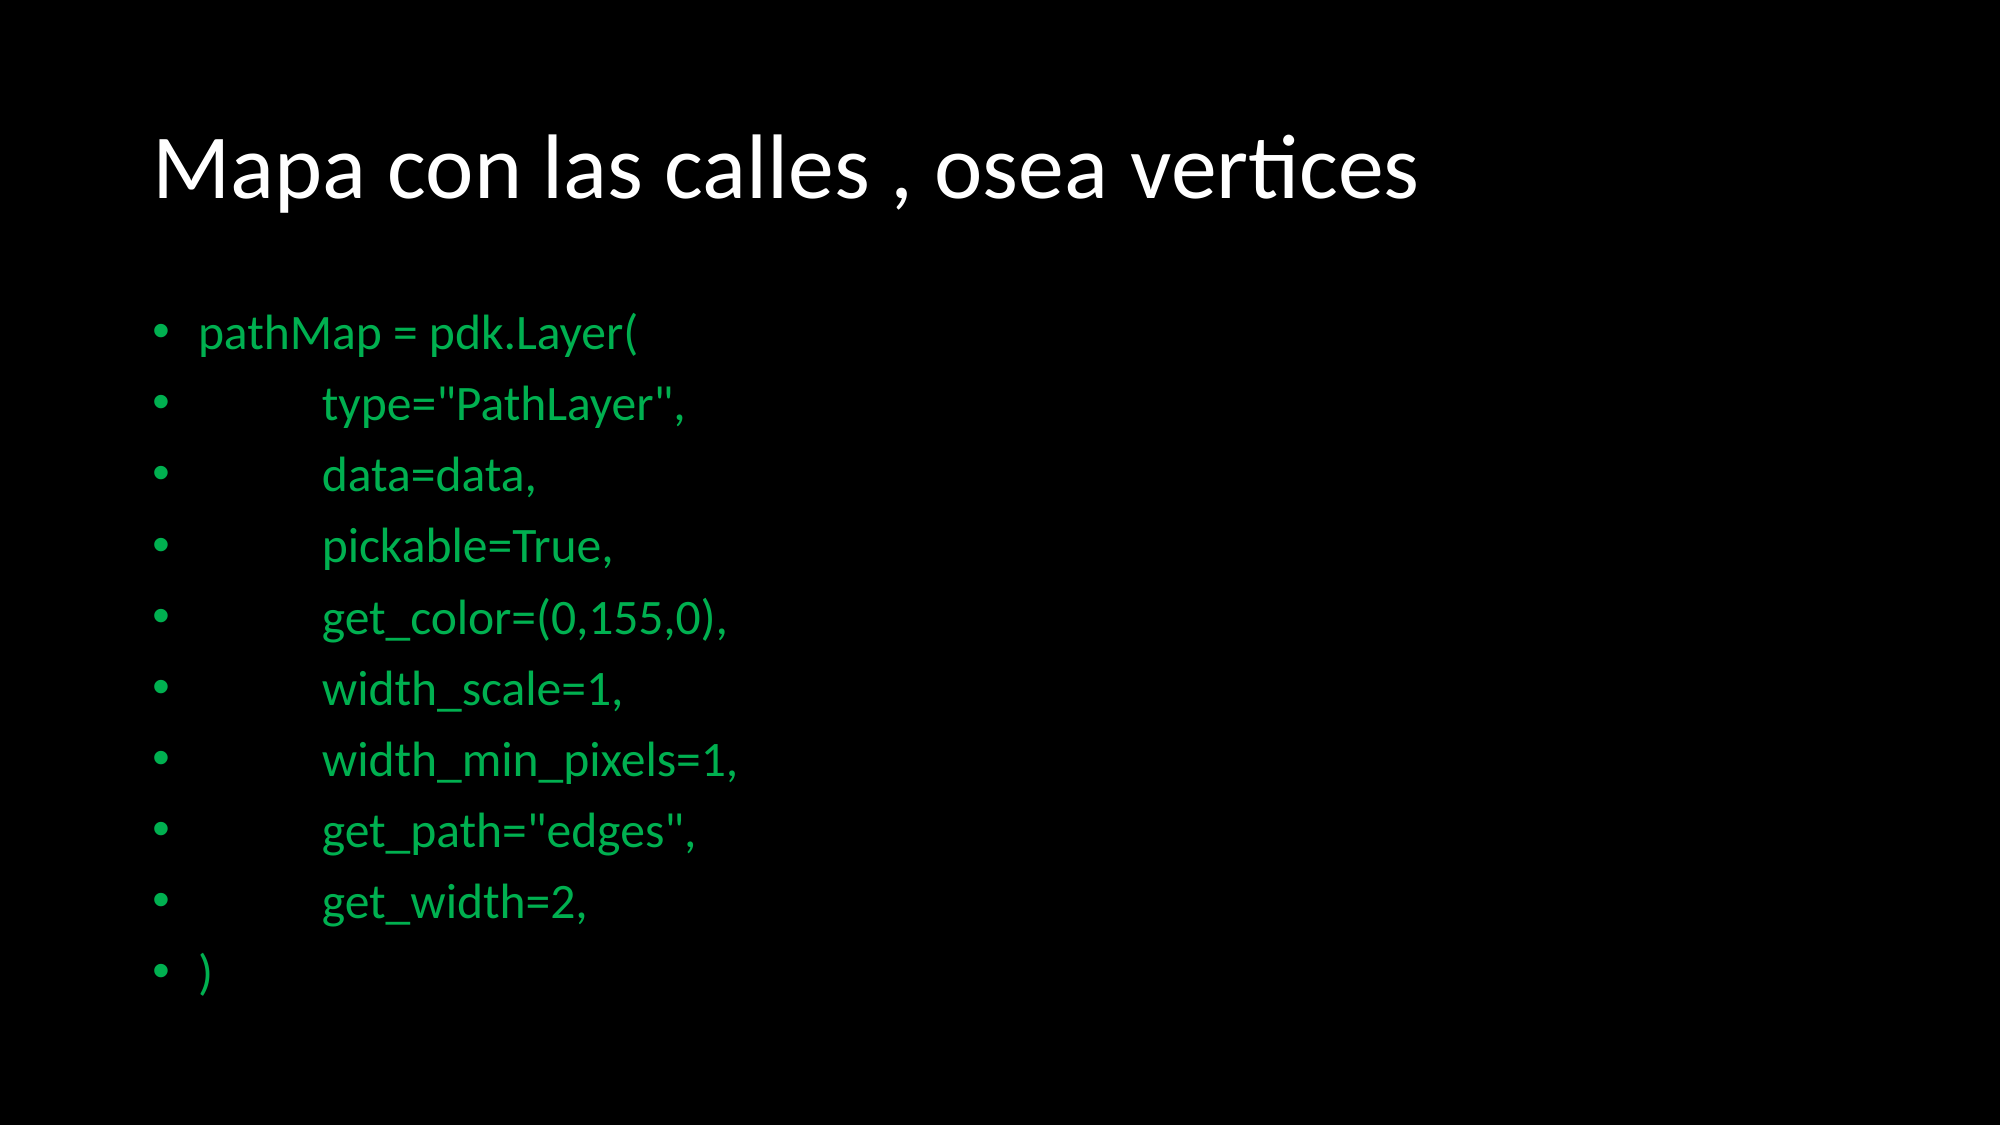

# Mapa con las calles , osea vertices
 pathMap = pdk.Layer(
            type="PathLayer",
            data=data,
            pickable=True,
            get_color=(0,155,0),
            width_scale=1,
            width_min_pixels=1,
            get_path="edges",
            get_width=2,
 )